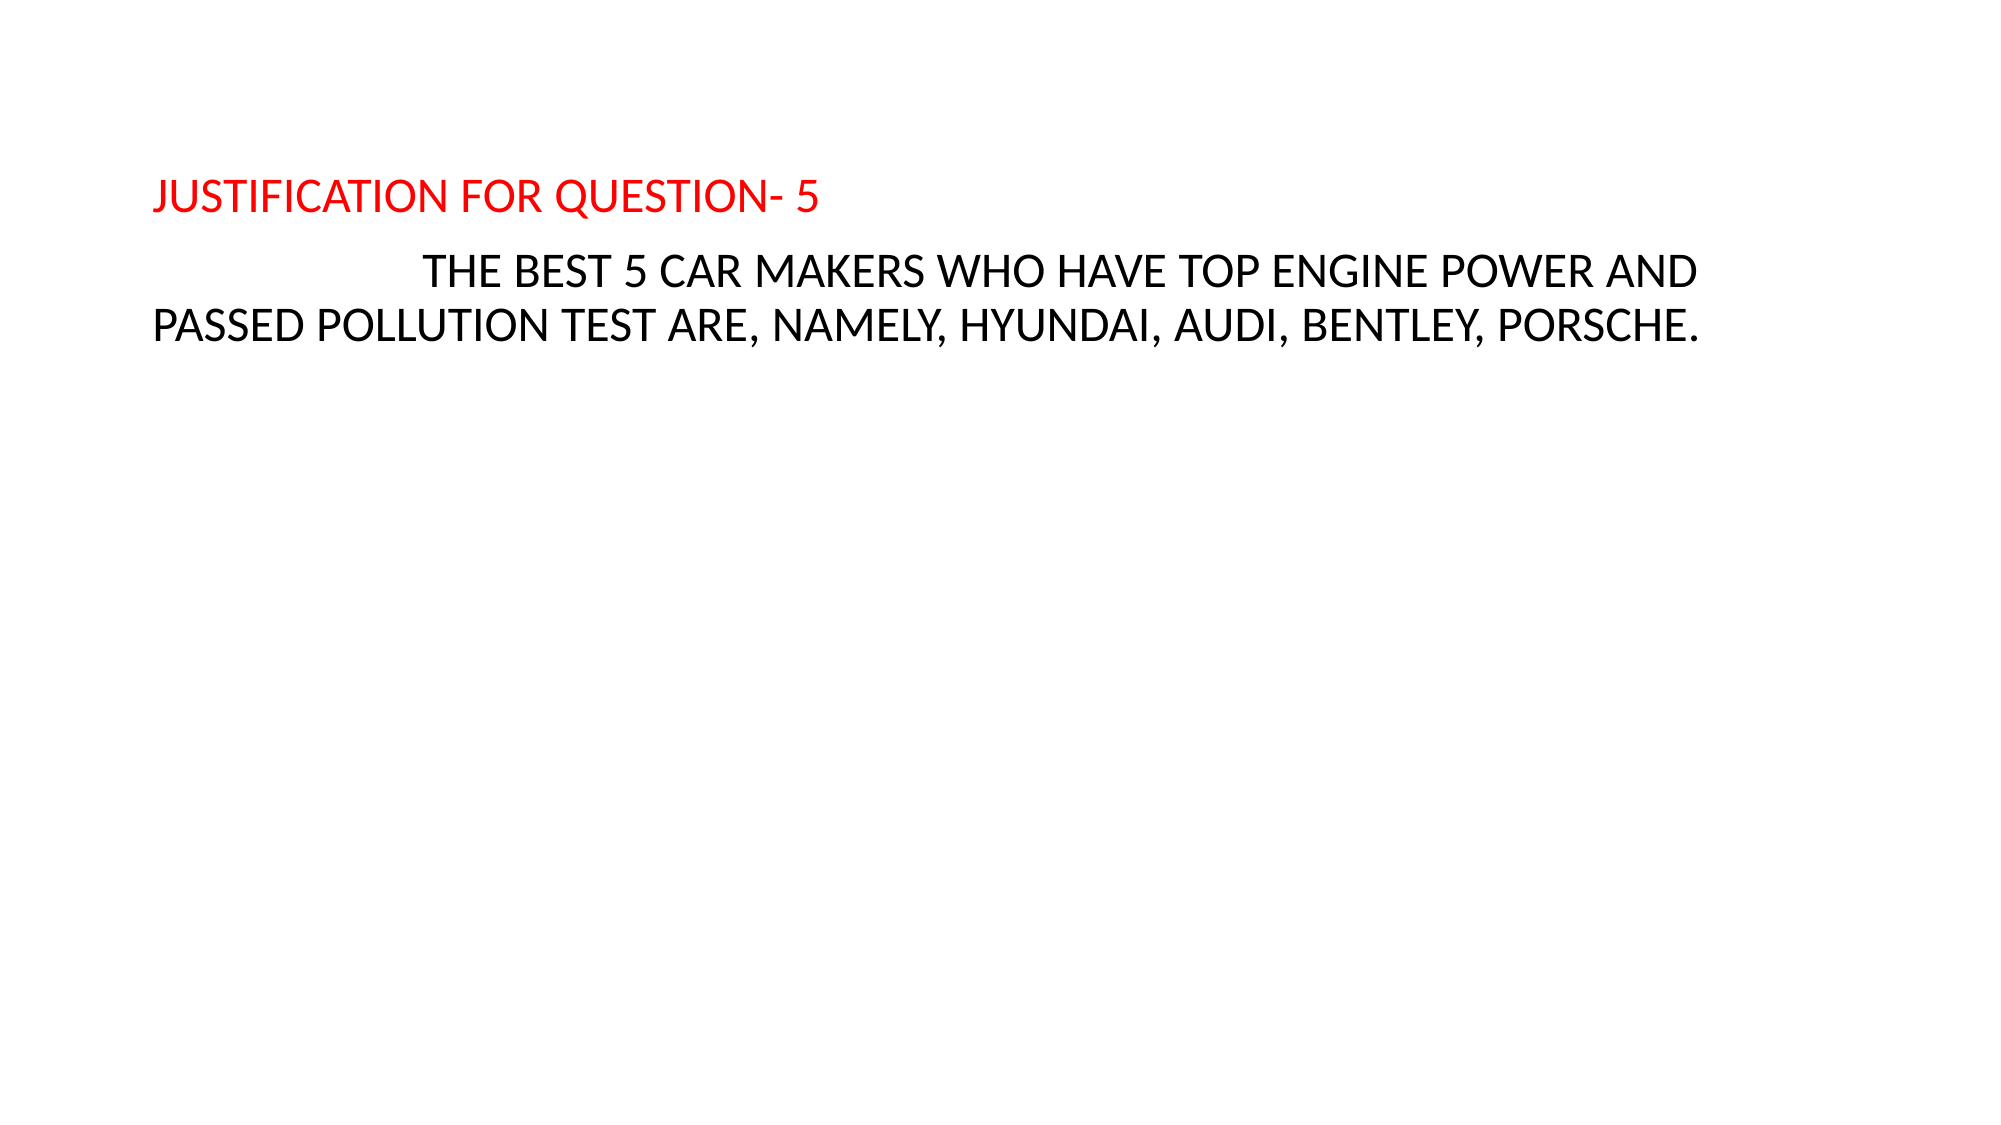

JUSTIFICATION FOR QUESTION- 5
                        THE BEST 5 CAR MAKERS WHO HAVE TOP ENGINE POWER AND PASSED POLLUTION TEST ARE, NAMELY, HYUNDAI, AUDI, BENTLEY, PORSCHE.